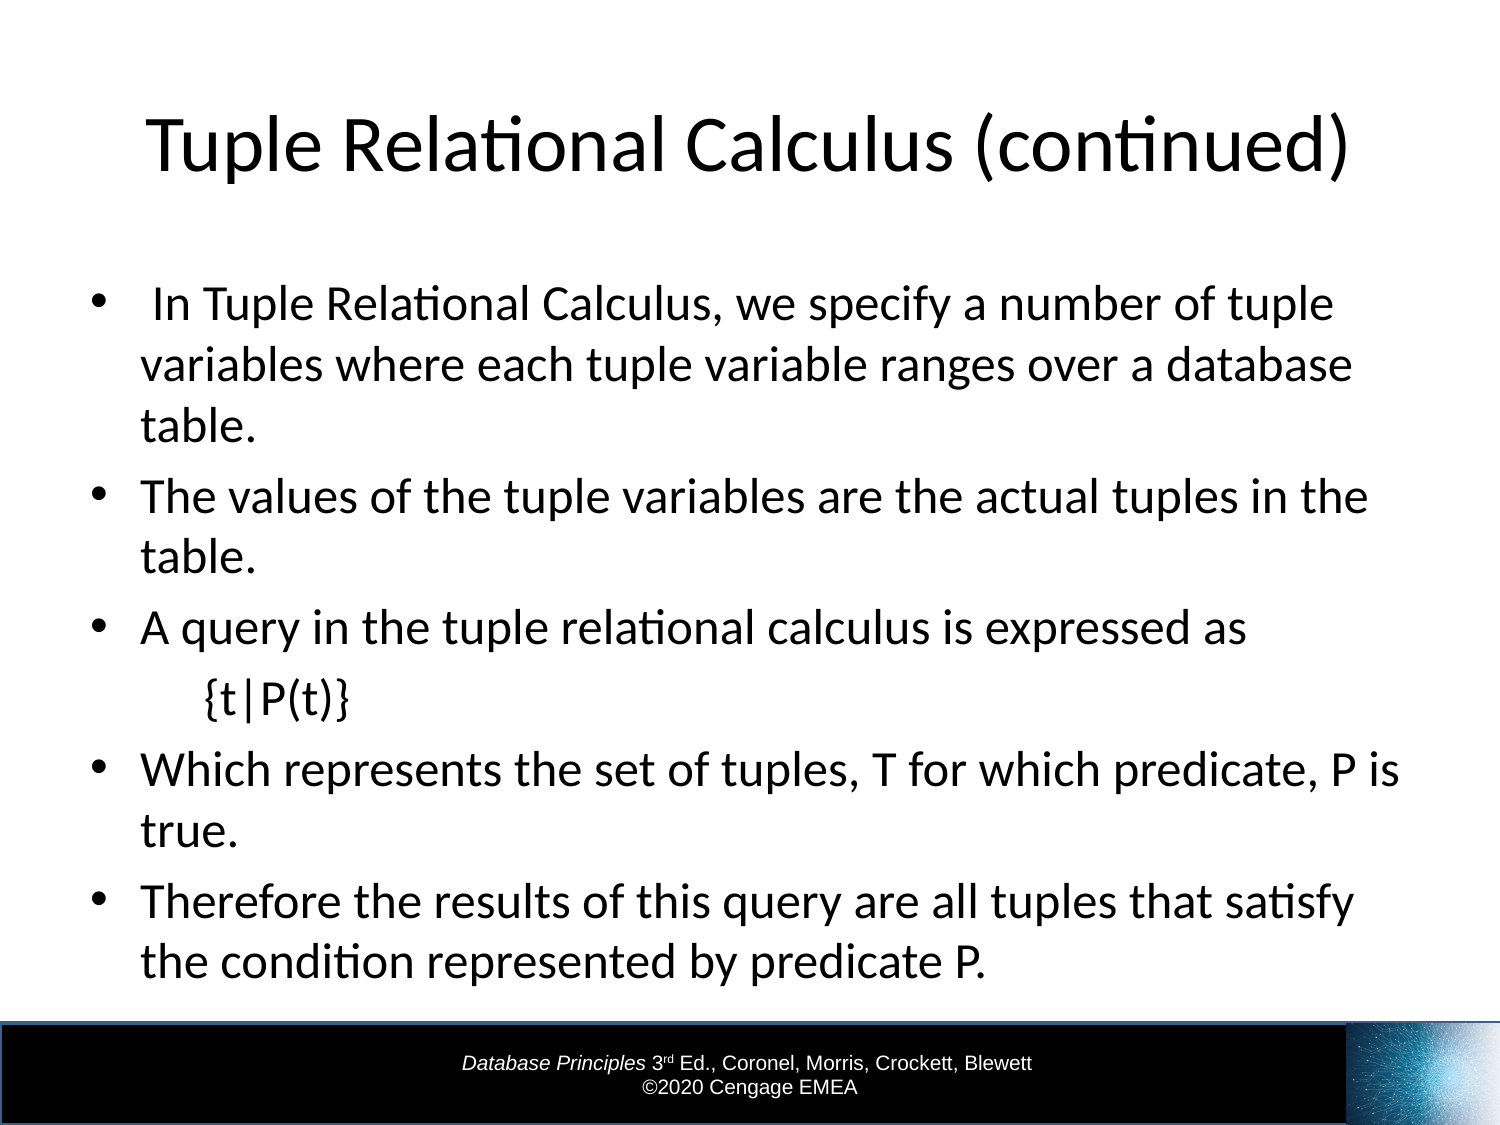

# Tuple Relational Calculus (continued)
 In Tuple Relational Calculus, we specify a number of tuple variables where each tuple variable ranges over a database table.
The values of the tuple variables are the actual tuples in the table.
A query in the tuple relational calculus is expressed as
				{t|P(t)}
Which represents the set of tuples, T for which predicate, P is true.
Therefore the results of this query are all tuples that satisfy the condition represented by predicate P.